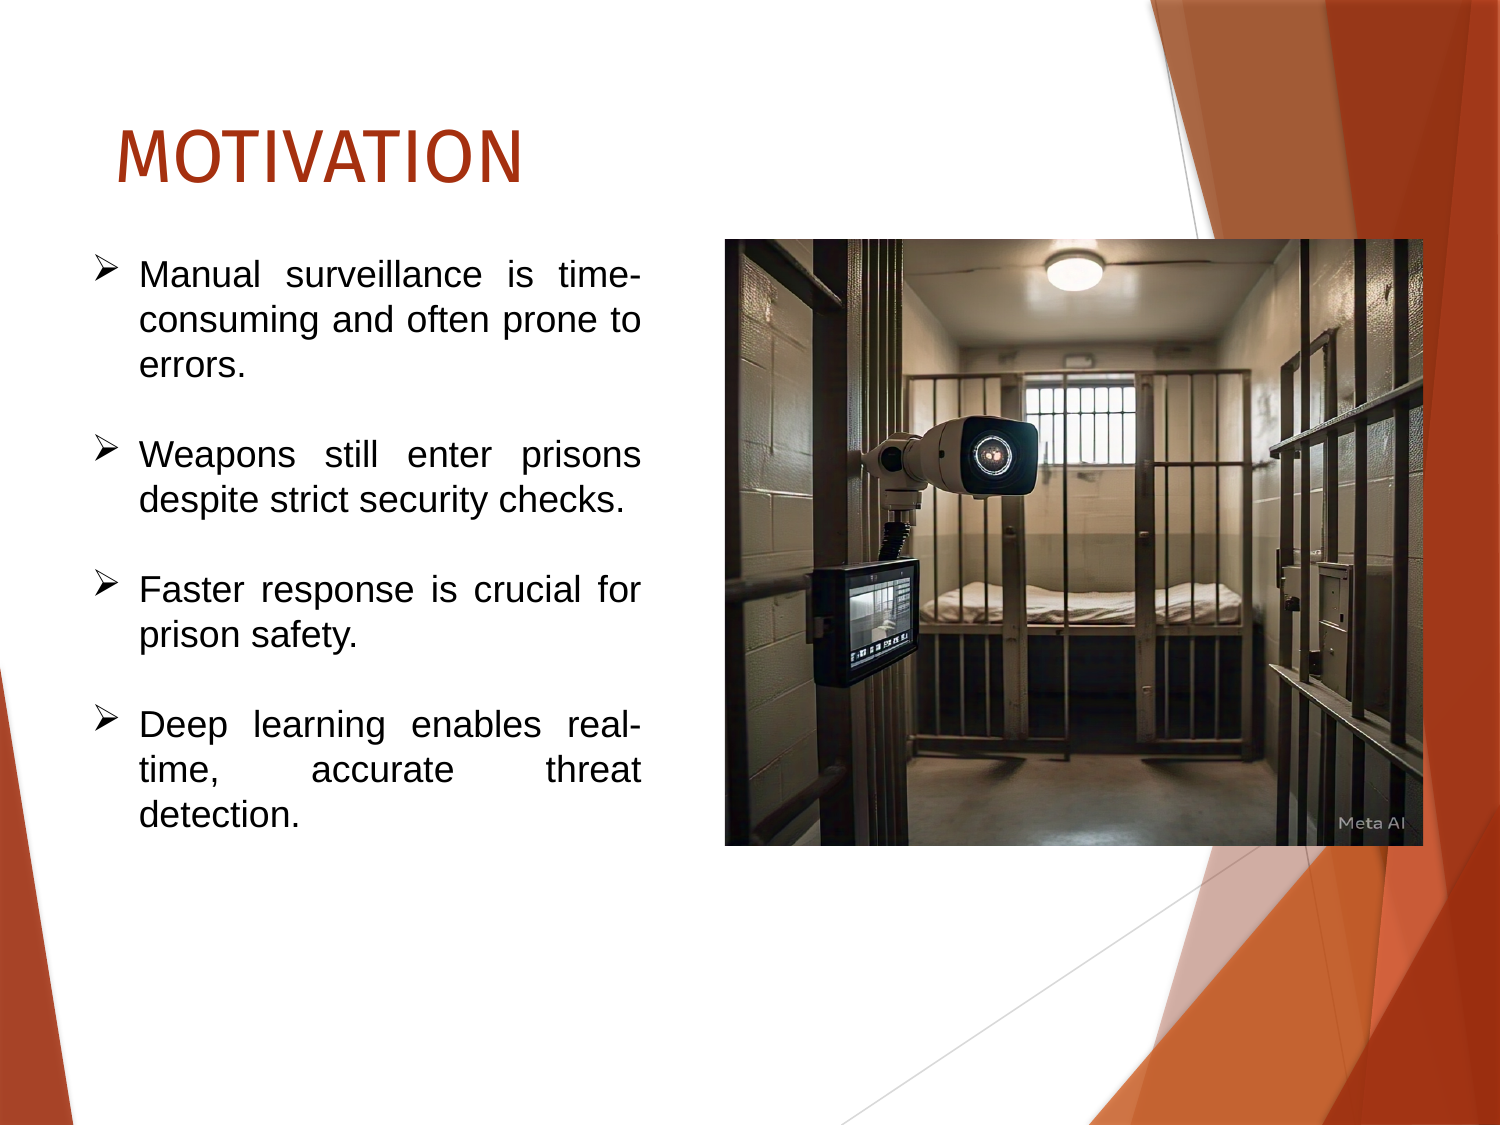

# MOTIVATION

Manual surveillance is time-consuming and often prone to errors.

Weapons still enter prisons despite strict security checks.

Faster response is crucial for prison safety.

Deep learning enables real-time, accurate threat detection.